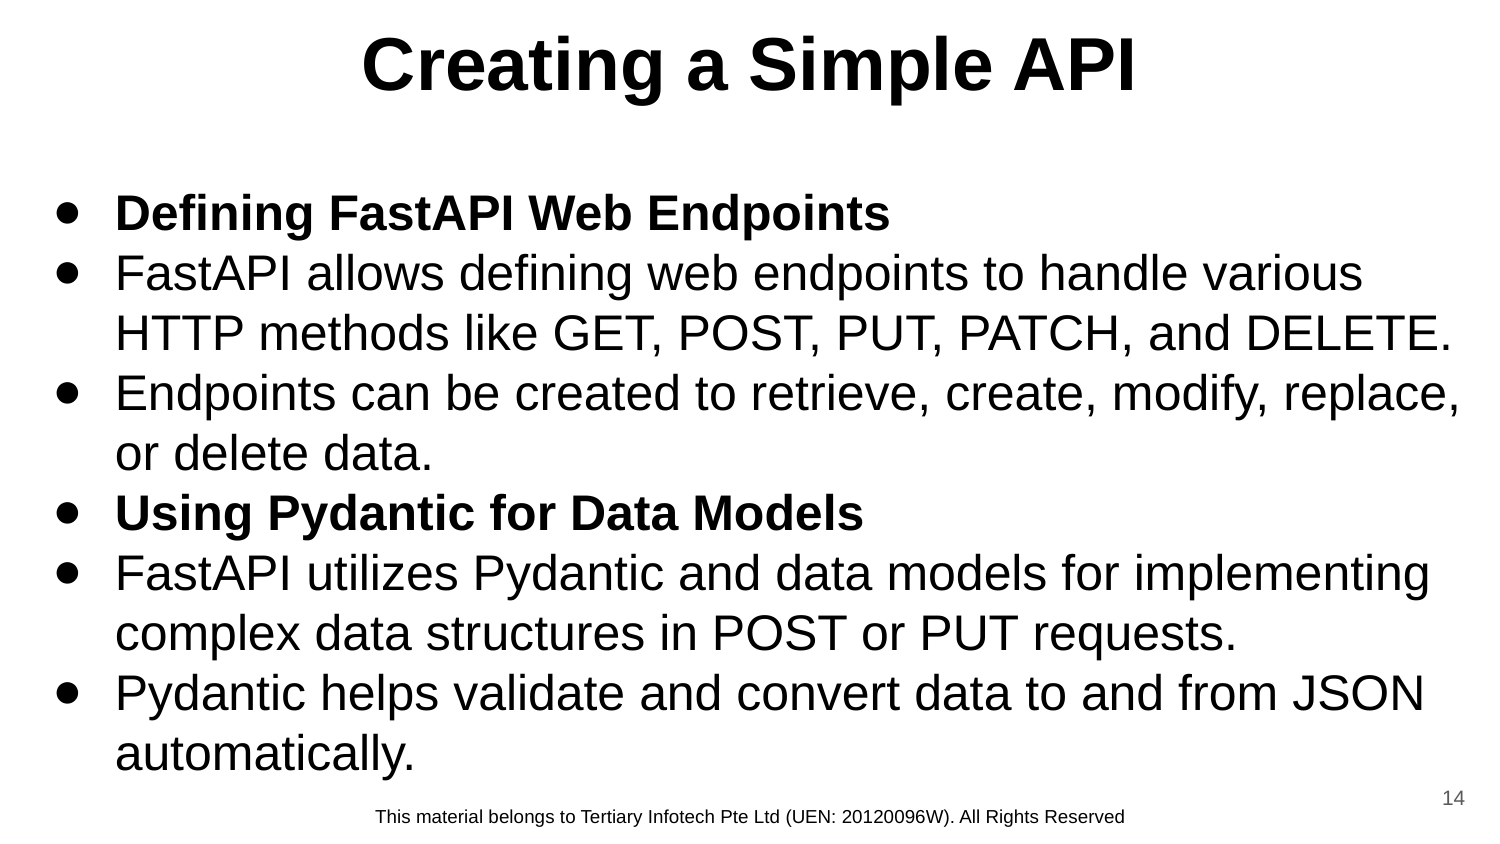

# Creating a Simple API

Defining FastAPI Web Endpoints
FastAPI allows defining web endpoints to handle various HTTP methods like GET, POST, PUT, PATCH, and DELETE.
Endpoints can be created to retrieve, create, modify, replace, or delete data.
Using Pydantic for Data Models
FastAPI utilizes Pydantic and data models for implementing complex data structures in POST or PUT requests.
Pydantic helps validate and convert data to and from JSON automatically.
14